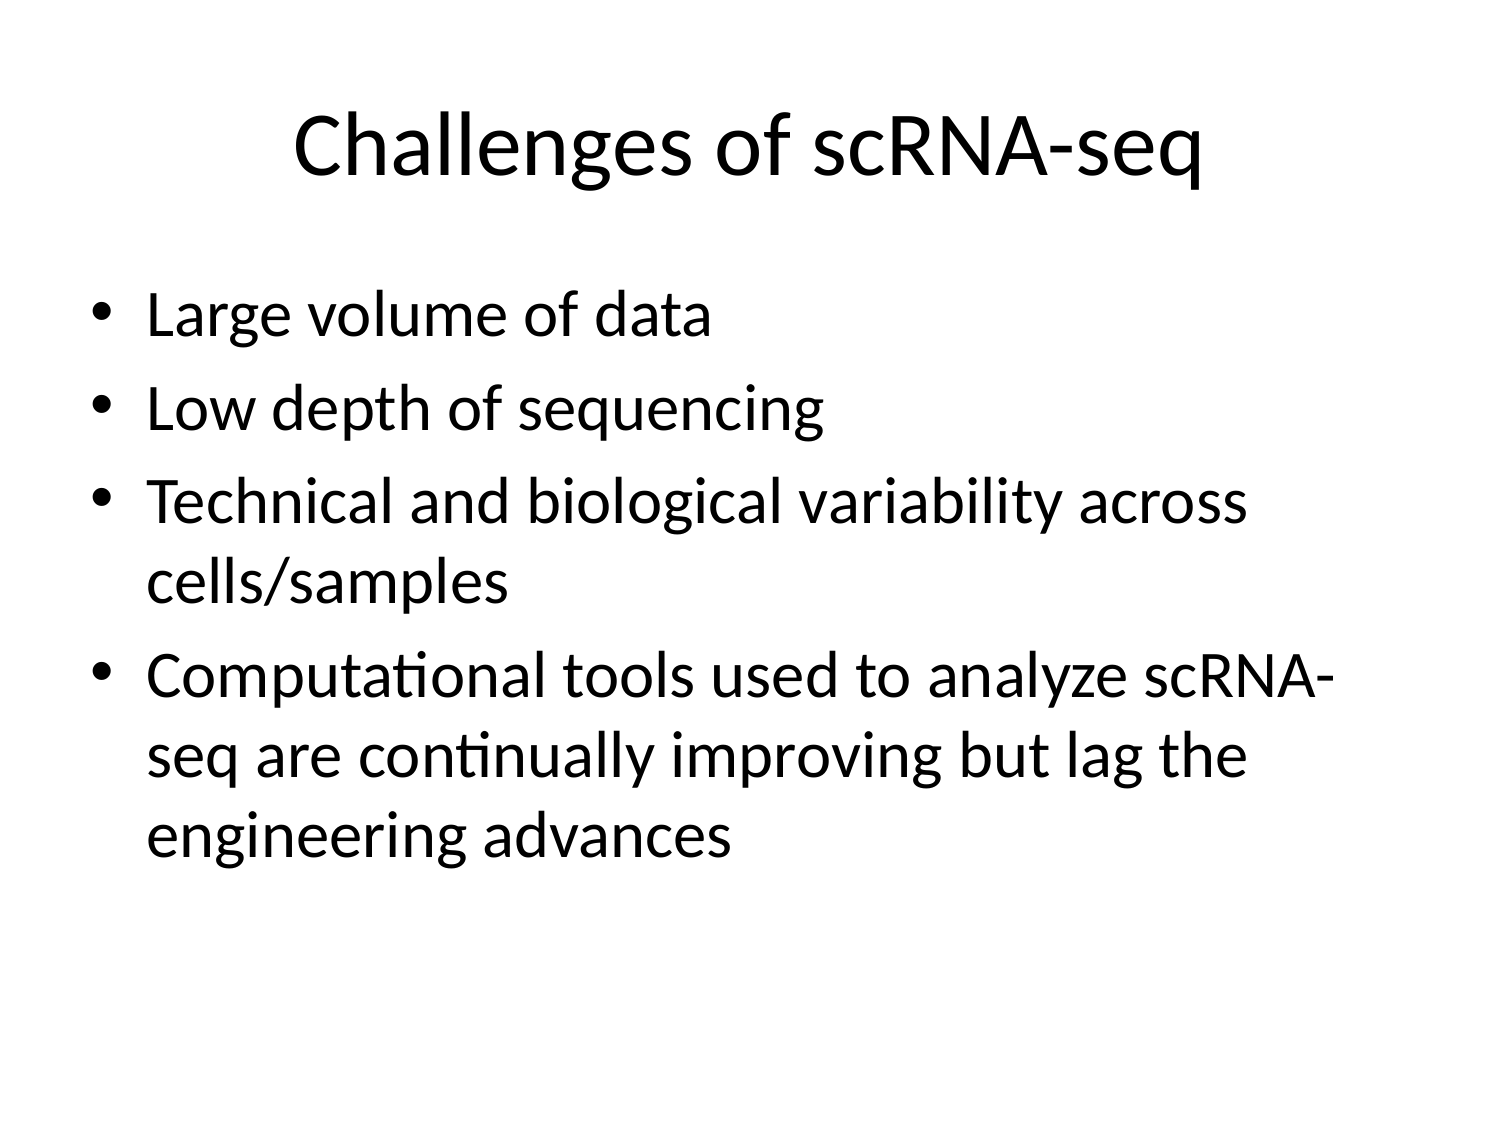

# Challenges of scRNA-seq
Large volume of data
Low depth of sequencing
Technical and biological variability across cells/samples
Computational tools used to analyze scRNA-seq are continually improving but lag the engineering advances